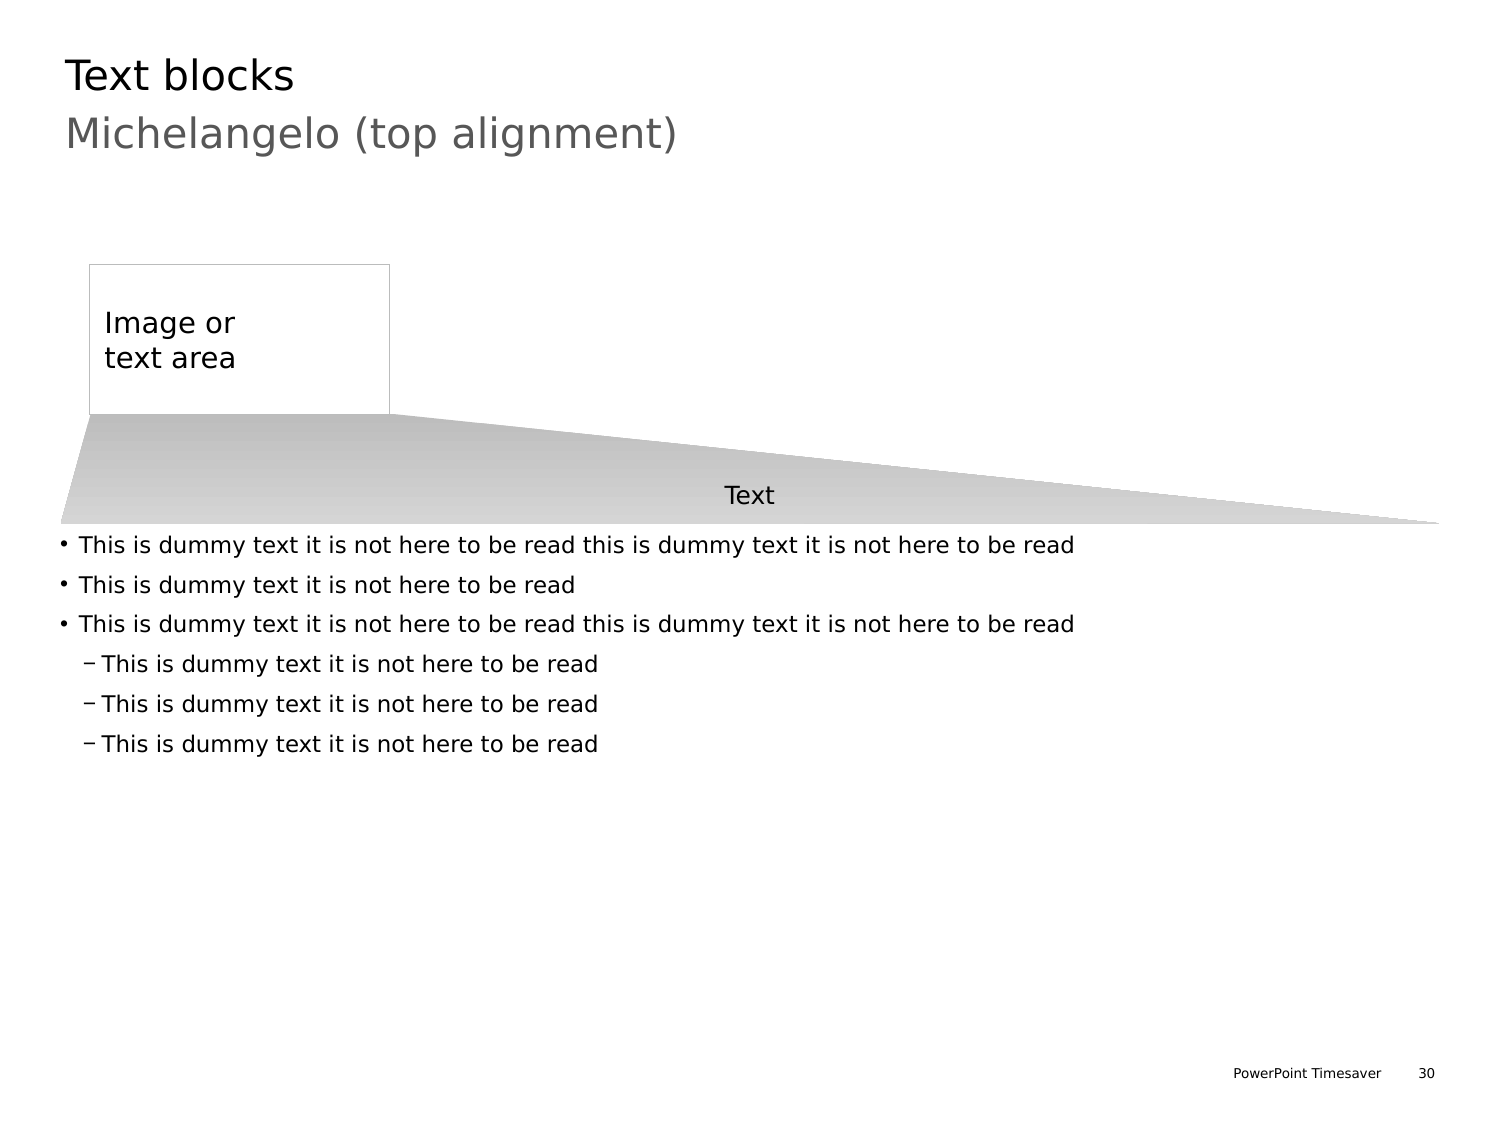

# Text blocks
Michelangelo (top alignment)
Image or
text area
Text
This is dummy text it is not here to be read this is dummy text it is not here to be read
This is dummy text it is not here to be read
This is dummy text it is not here to be read this is dummy text it is not here to be read
This is dummy text it is not here to be read
This is dummy text it is not here to be read
This is dummy text it is not here to be read